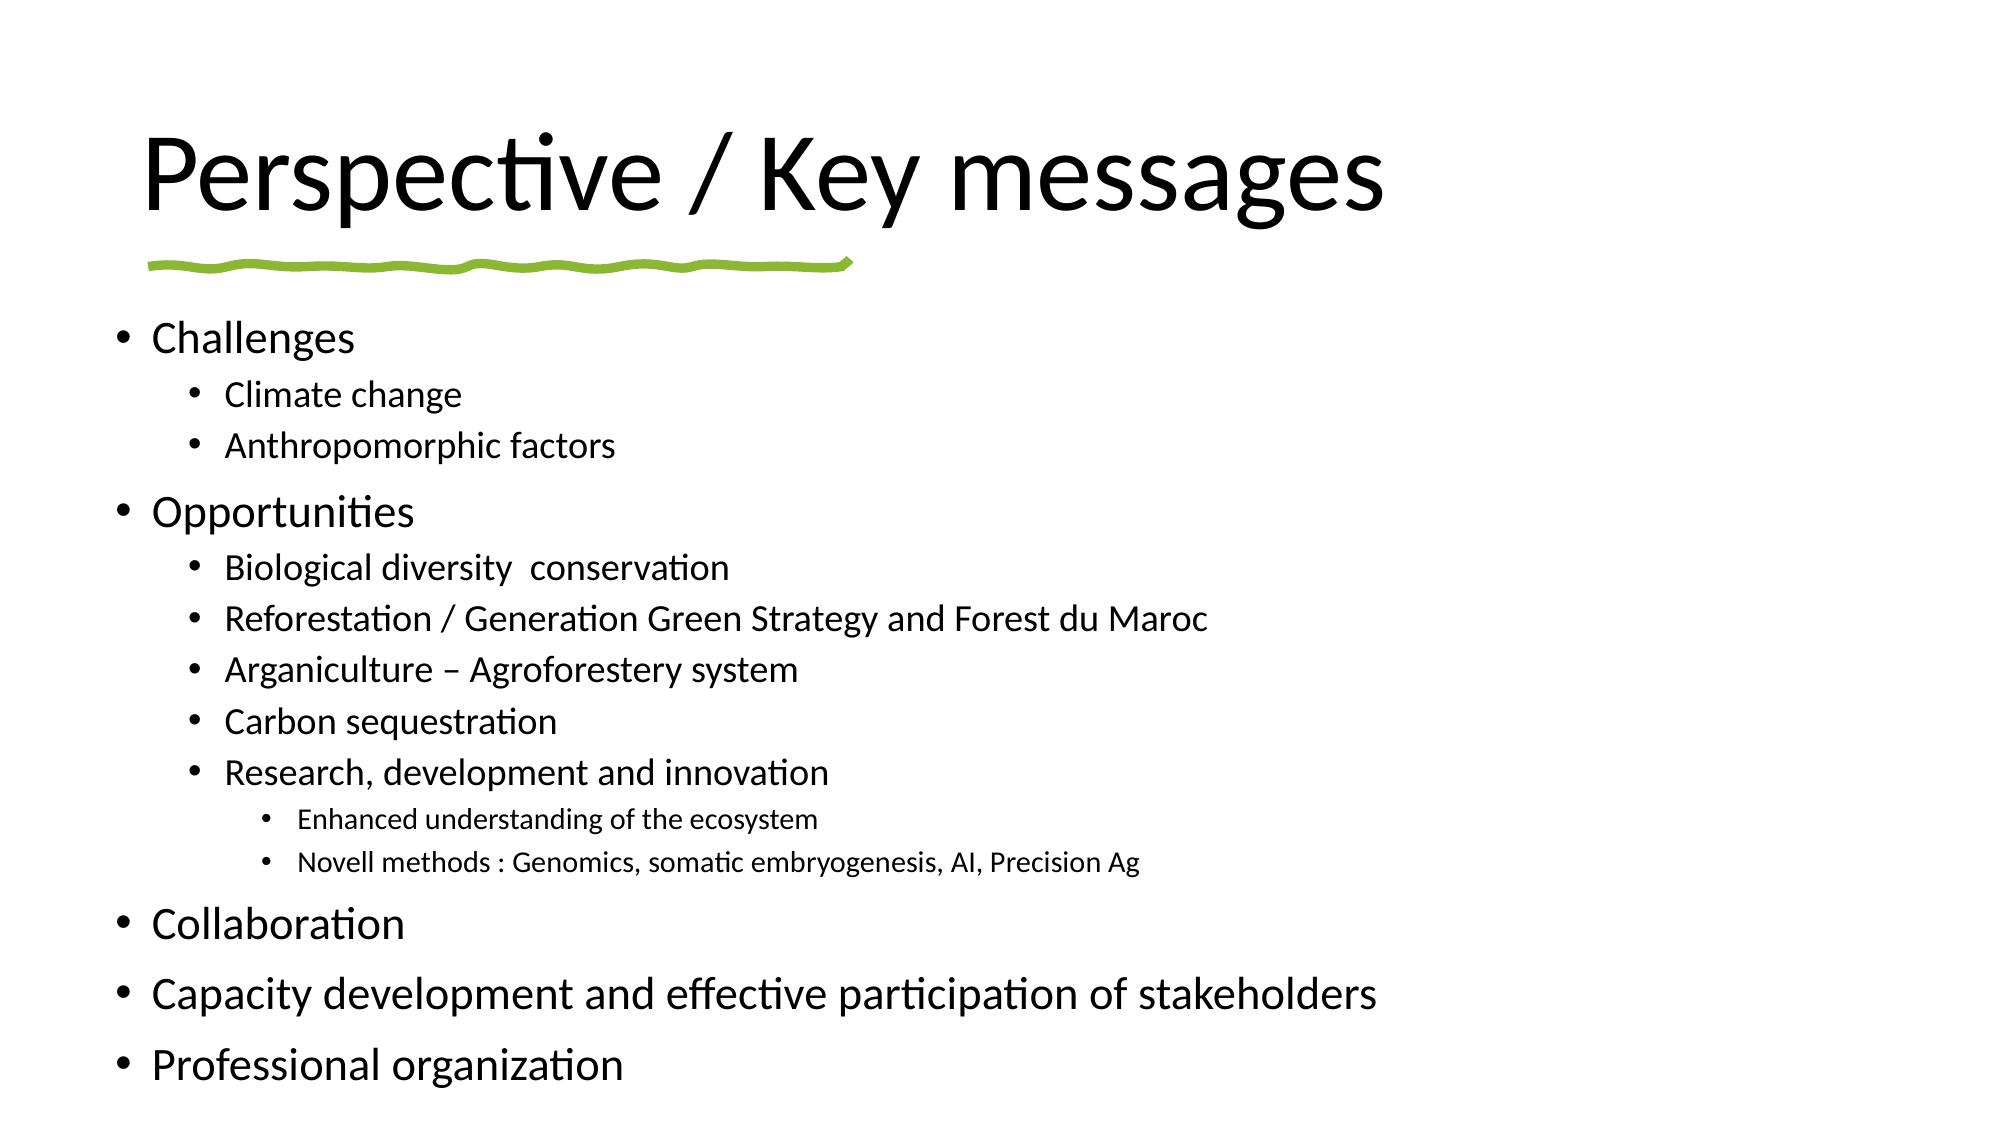

# Perspective / Key messages

Challenges
Climate change
Anthropomorphic factors
Opportunities
Biological diversity  conservation
Reforestation / Generation Green Strategy and Forest du Maroc
Arganiculture – Agroforestery system
Carbon sequestration
Research, development and innovation
Enhanced understanding of the ecosystem
Novell methods : Genomics, somatic embryogenesis, AI, Precision Ag
Collaboration
Capacity development and effective participation of stakeholders
Professional organization